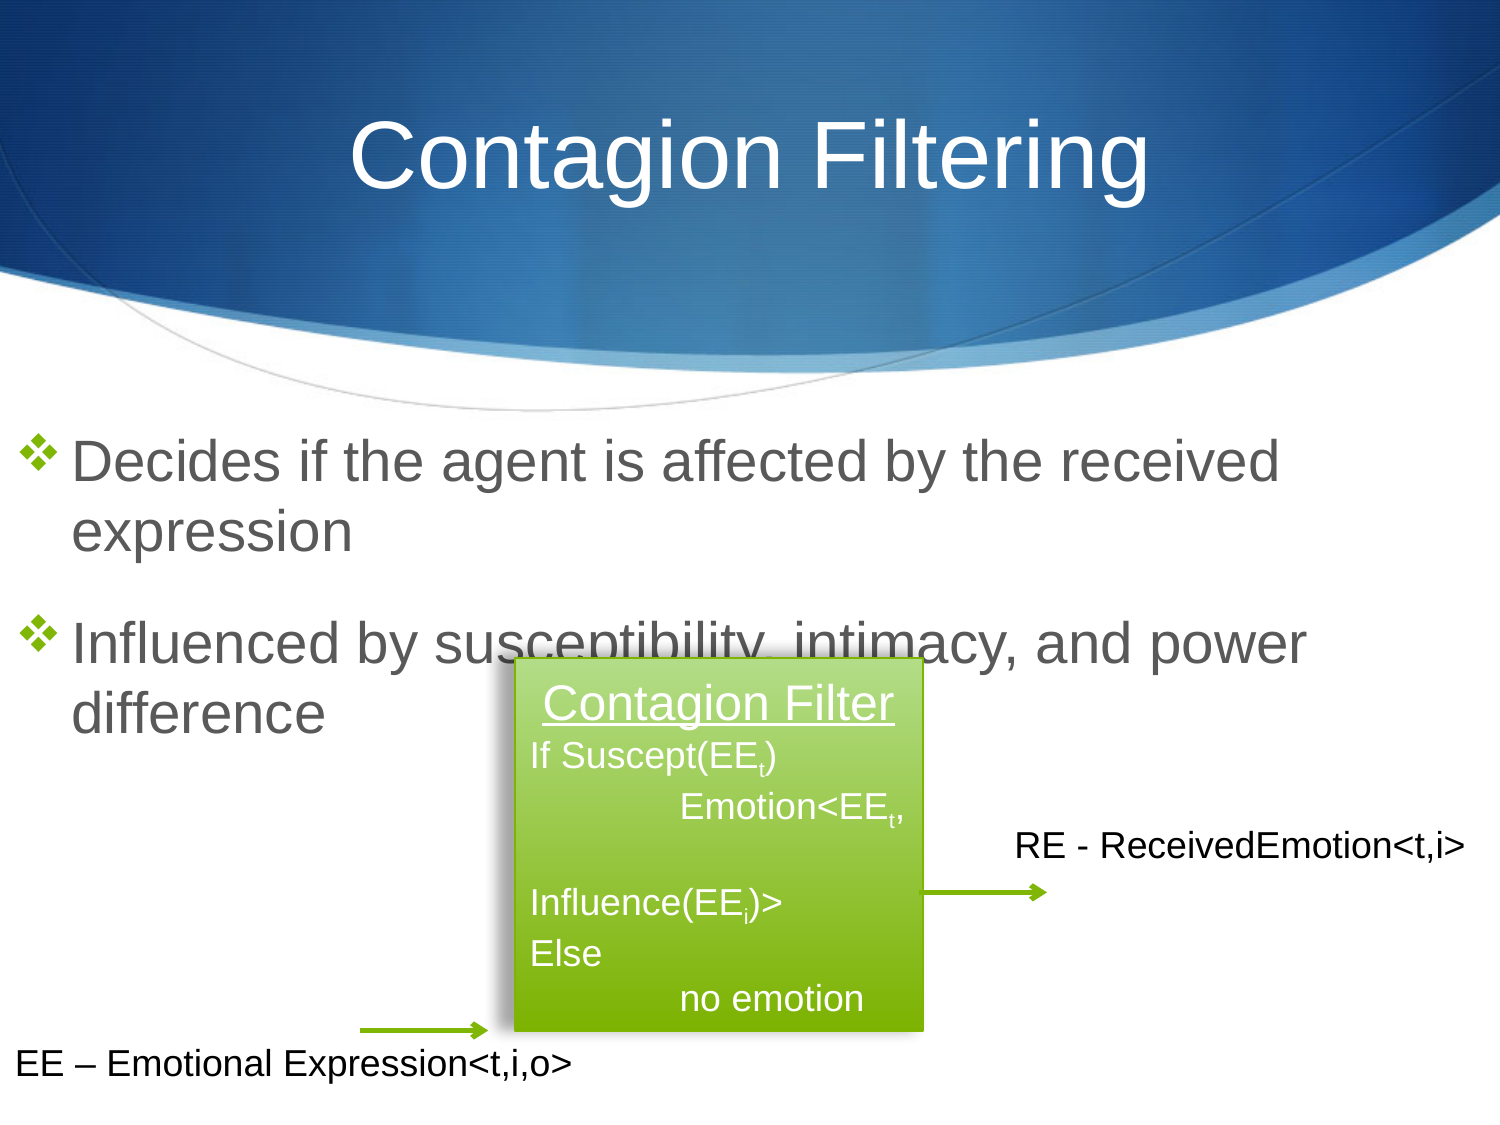

# Contagion Filtering
Decides if the agent is affected by the received expression
Influenced by susceptibility, intimacy, and power difference
Contagion Filter
If Suscept(EEt)
	Emotion<EEt,
	Influence(EEi)>
Else
	no emotion
RE - ReceivedEmotion<t,i>
EE – Emotional Expression<t,i,o>